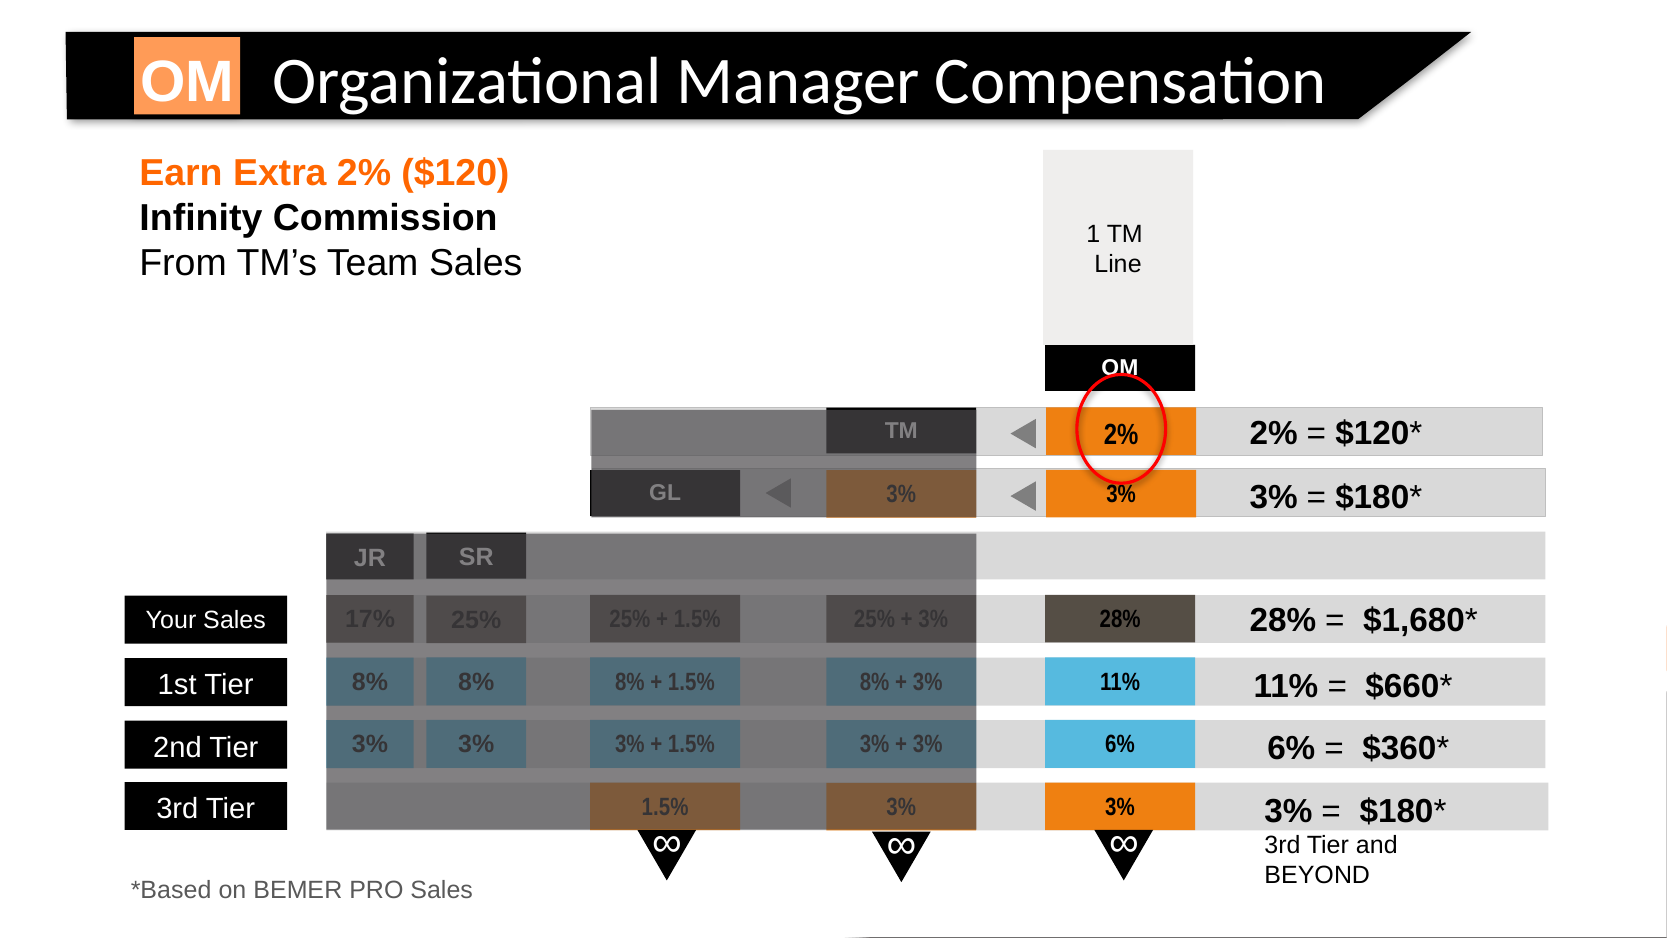

Organizational Manager Compensation

BEMER Compensation Plan
OM
Earn Extra 2% ($120)
Infinity Commission
From TM’s Team Sales

1 TM
Line
OM
2%

3%

28%
11%
6%
3%

2% = $120*

TM
3%

25% + 3%
8% + 3%
3% + 3%
3%

3% = $180*

GL
25% + 1.5%
8% + 1.5%
3% + 1.5%
1.5%

SR
JR
17%
25%
8%
8%
3%
3%

28% =  $1,680*
11% =  $660*
6% =  $360*

Your Sales

1st Tier

2nd Tier
3% =  $180*
3rd Tier and BEYOND
3rd Tier

∞

∞

∞

*Based on BEMER PRO Sales